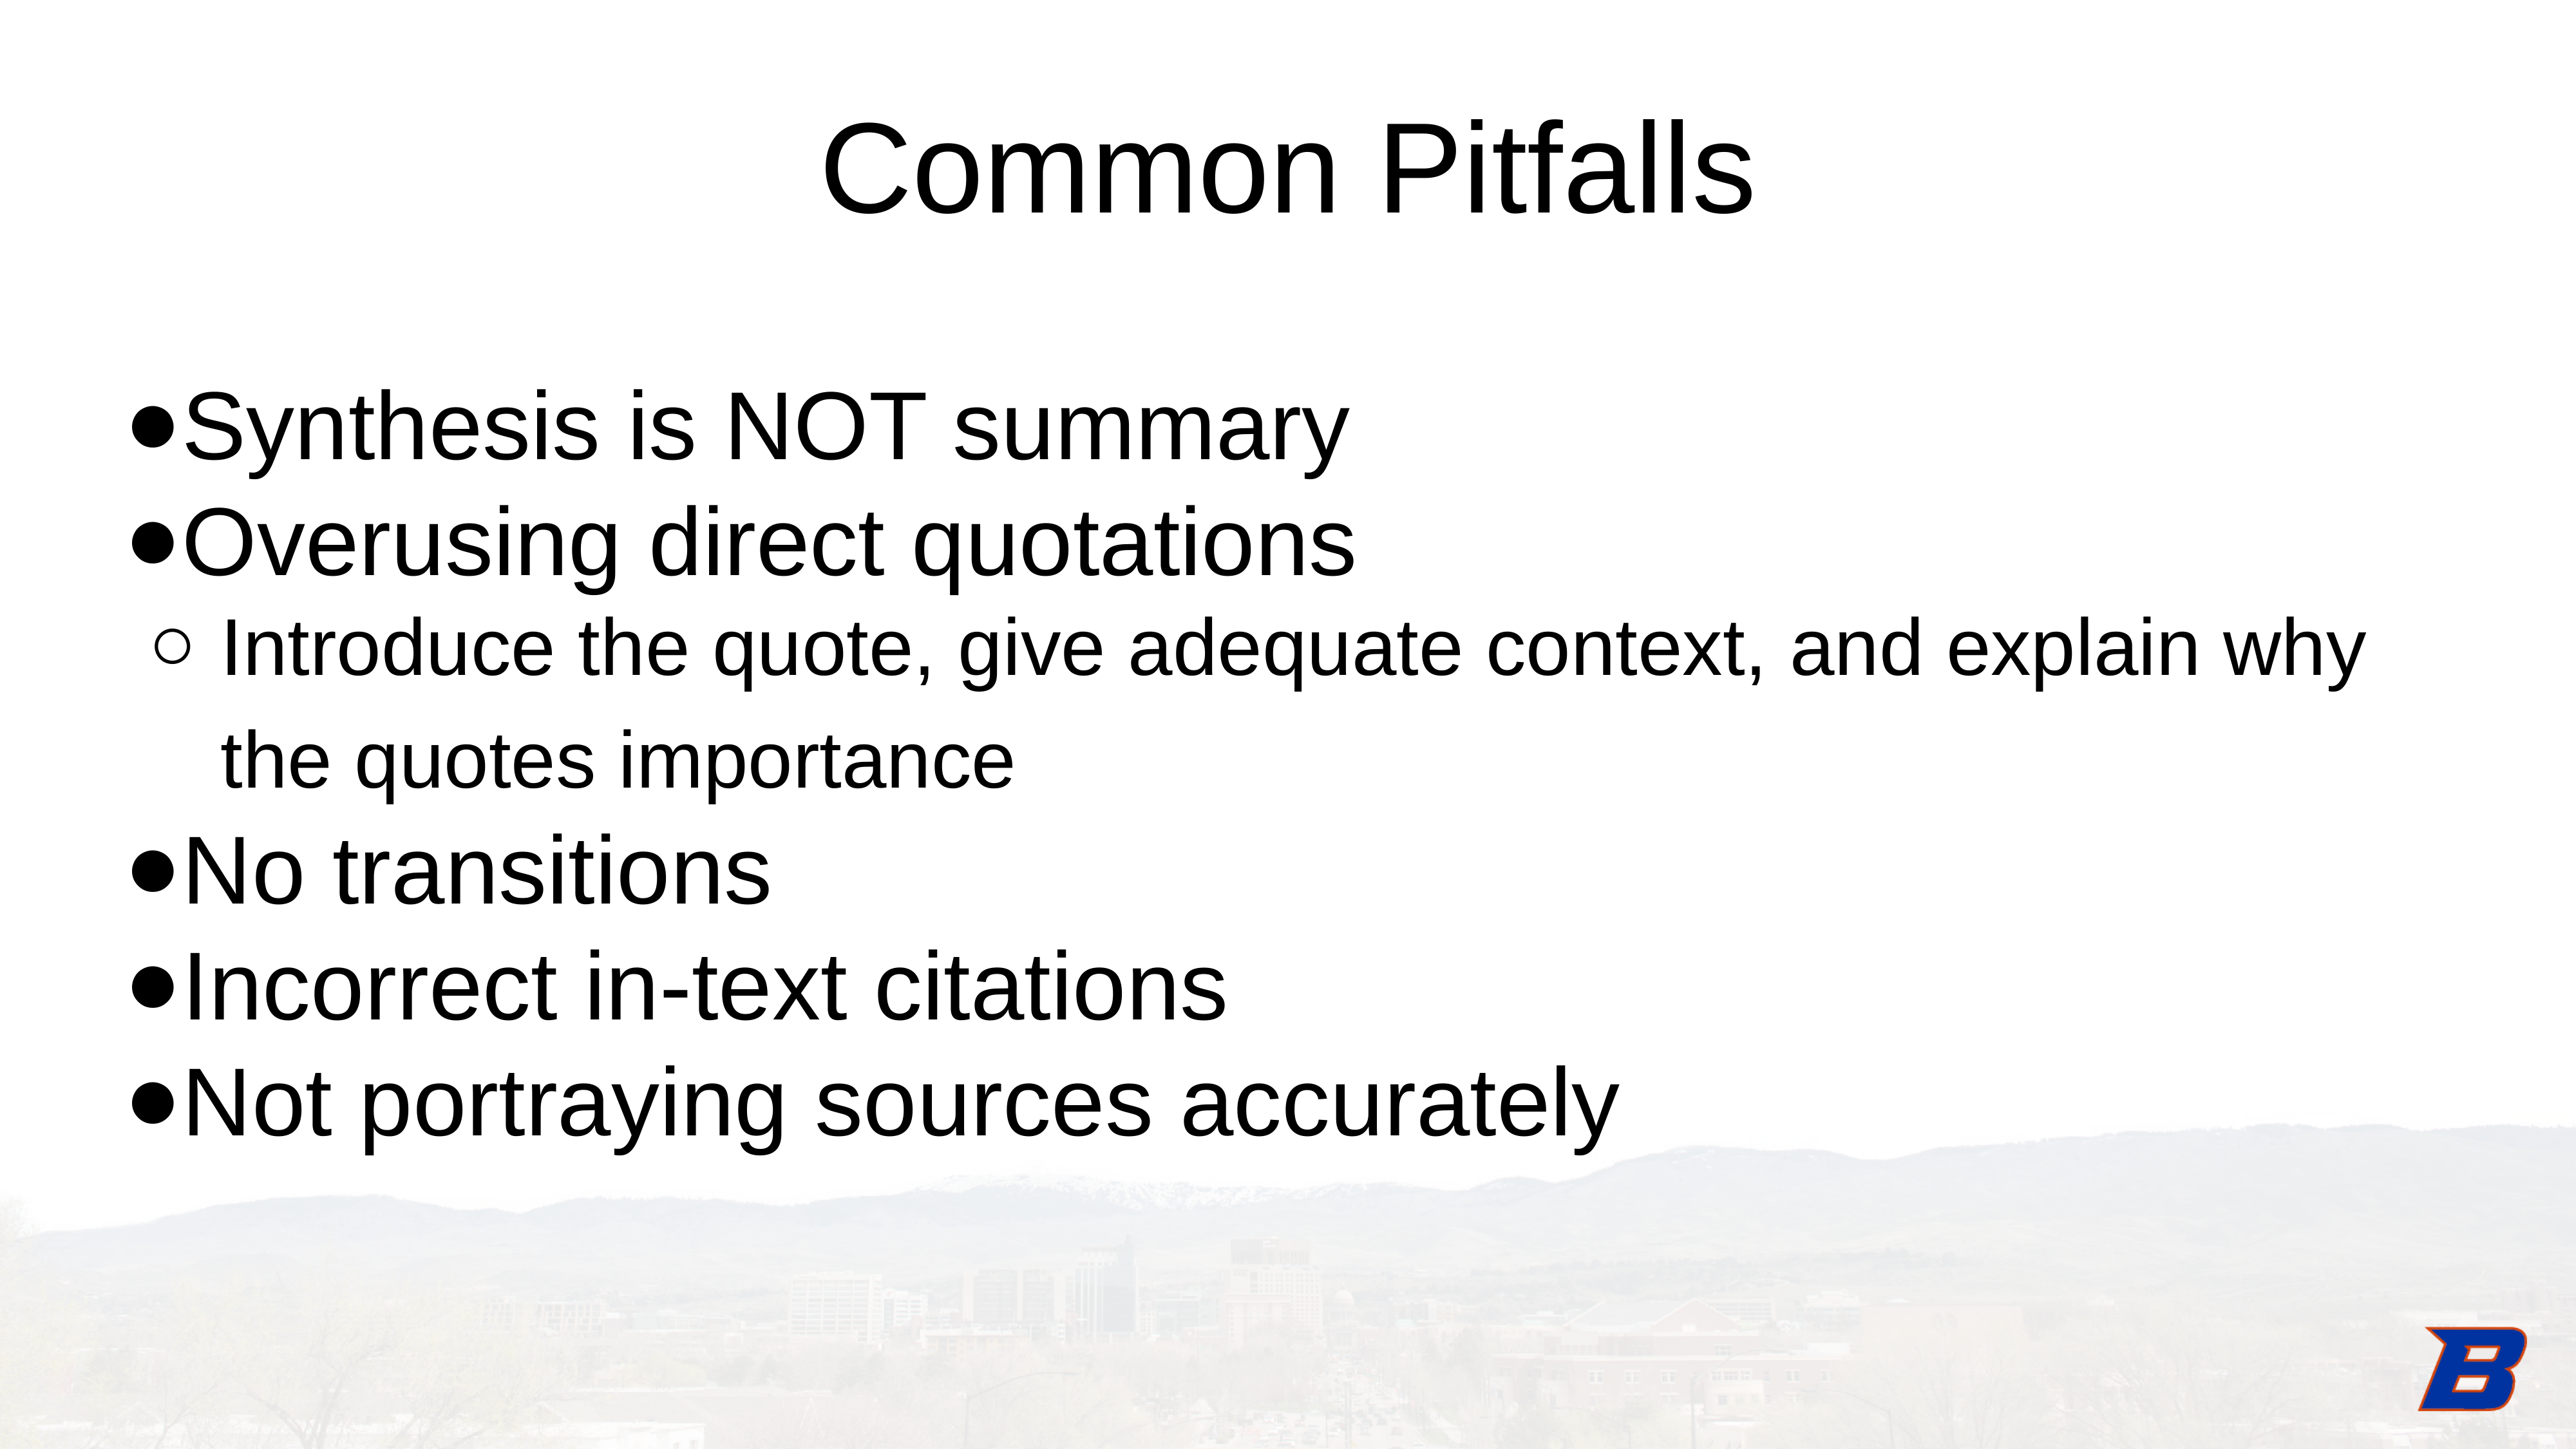

Common Pitfalls
Synthesis is NOT summary
Overusing direct quotations
Introduce the quote, give adequate context, and explain why the quotes importance
No transitions
Incorrect in-text citations
Not portraying sources accurately